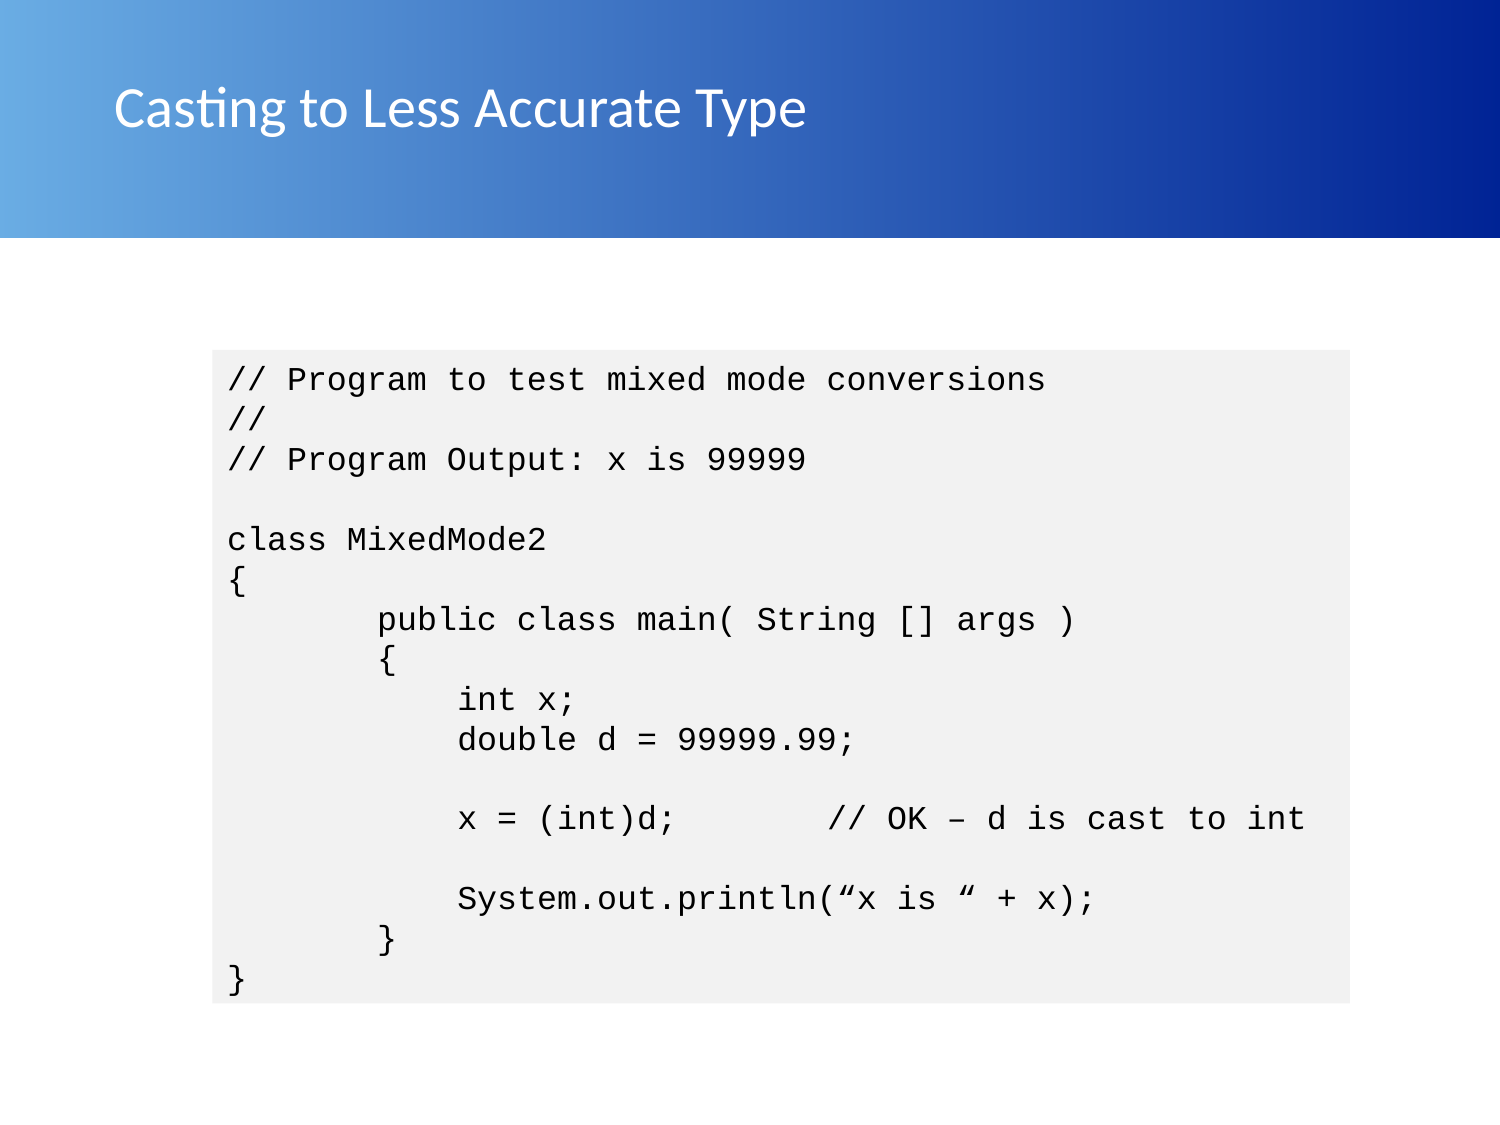

# Casting to Less Accurate Type

// Program to test mixed mode conversions
//
// Program Output: x is 99999

class MixedMode2
{
	public class main( String [] args )
	{
	    int x;
	    double d = 99999.99;

	    x = (int)d;	// OK – d is cast to int

	    System.out.println(“x is “ + x);
	}
}